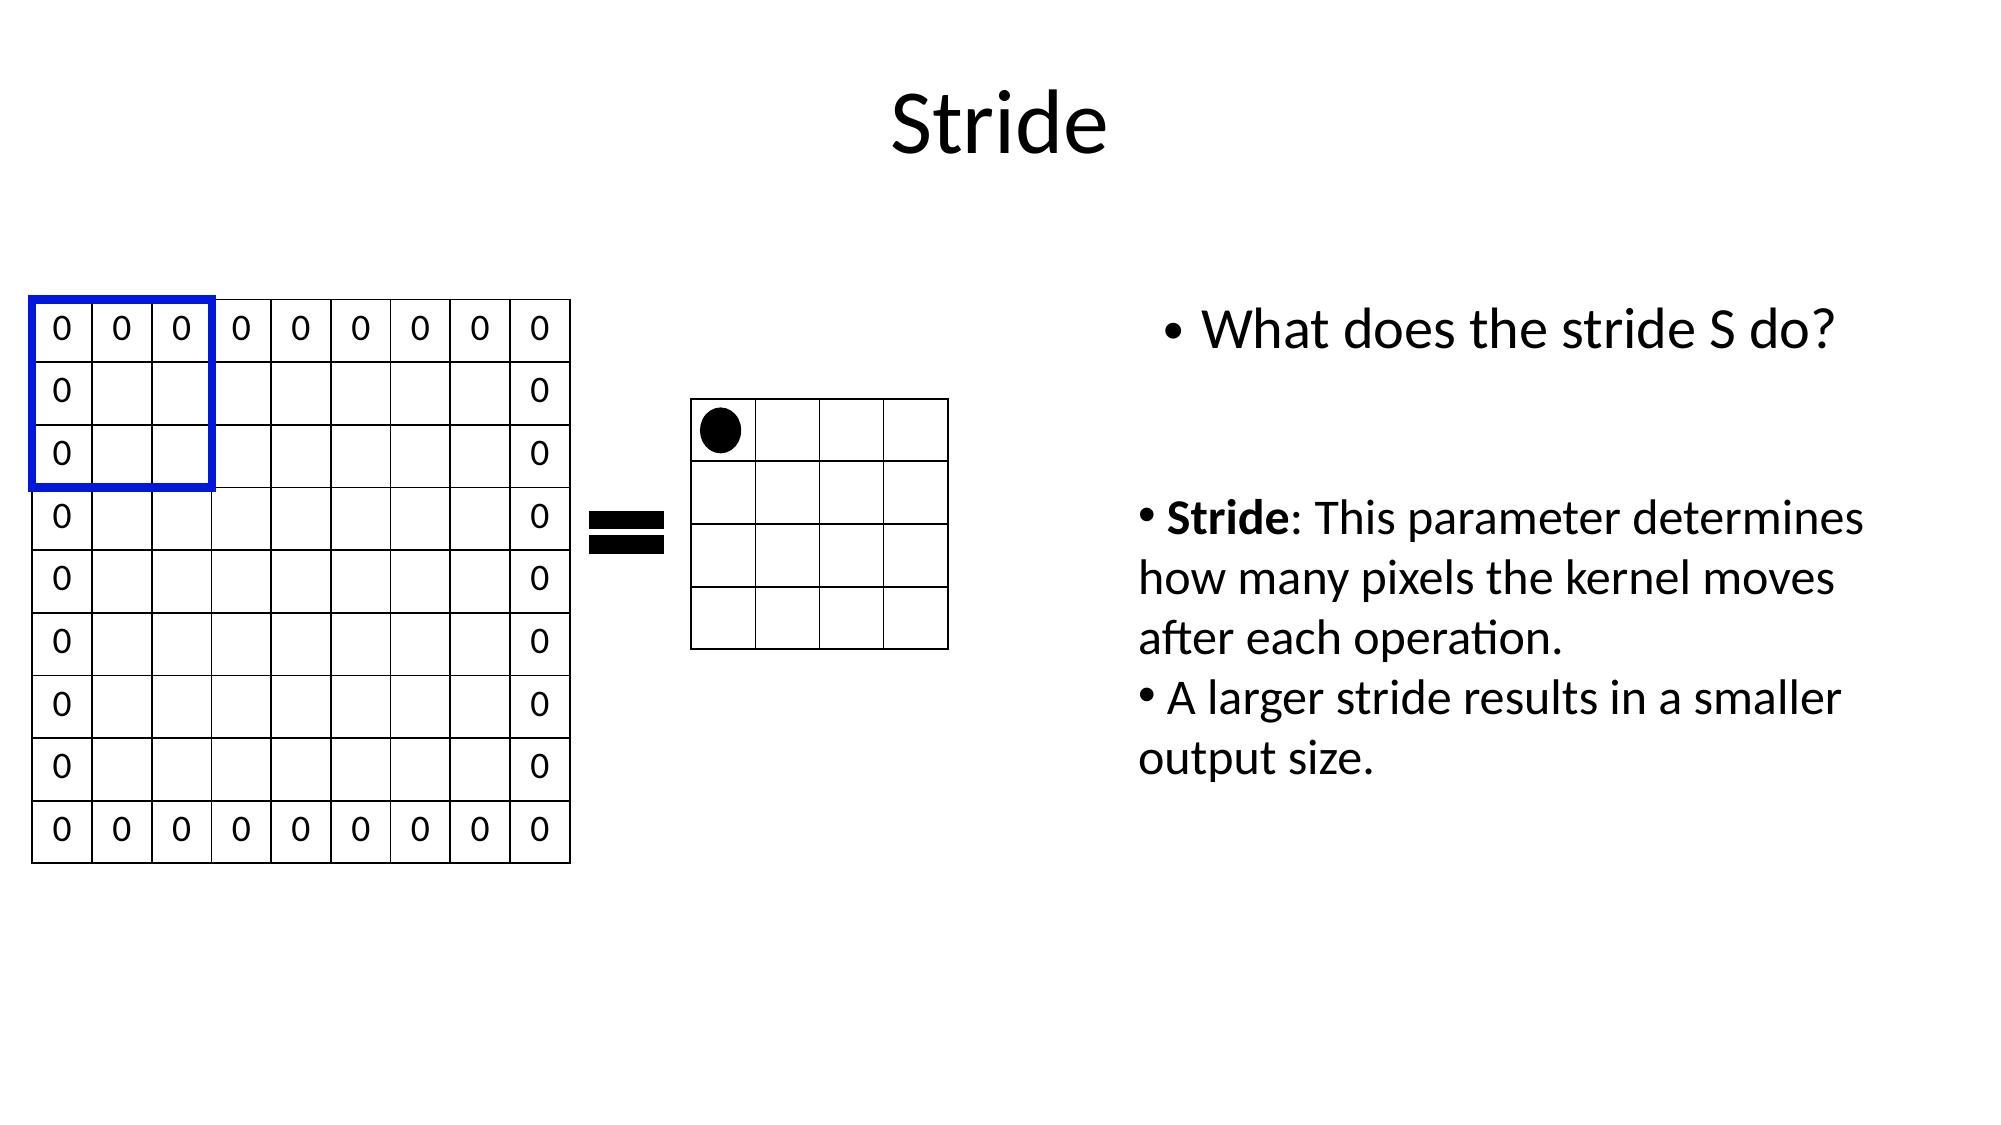

# Stride
| 0 | 0 | 0 | 0 | 0 | 0 | 0 | 0 | 0 |
| --- | --- | --- | --- | --- | --- | --- | --- | --- |
| 0 |  |  |  |  |  |  |  | 0 |
| 0 |  |  |  |  |  |  |  | 0 |
| 0 |  |  |  |  |  |  |  | 0 |
| 0 |  |  |  |  |  |  |  | 0 |
| 0 |  |  |  |  |  |  |  | 0 |
| 0 |  |  |  |  |  |  |  | 0 |
| 0 |  |  |  |  |  |  |  | 0 |
| 0 | 0 | 0 | 0 | 0 | 0 | 0 | 0 | 0 |
|  |  |  |
| --- | --- | --- |
|  |  |  |
|  |  |  |
What does the stride S do?
|  |  |  |  |
| --- | --- | --- | --- |
|  |  |  |  |
|  |  |  |  |
|  |  |  |  |

 Stride: This parameter determines how many pixels the kernel moves after each operation.
 A larger stride results in a smaller output size.